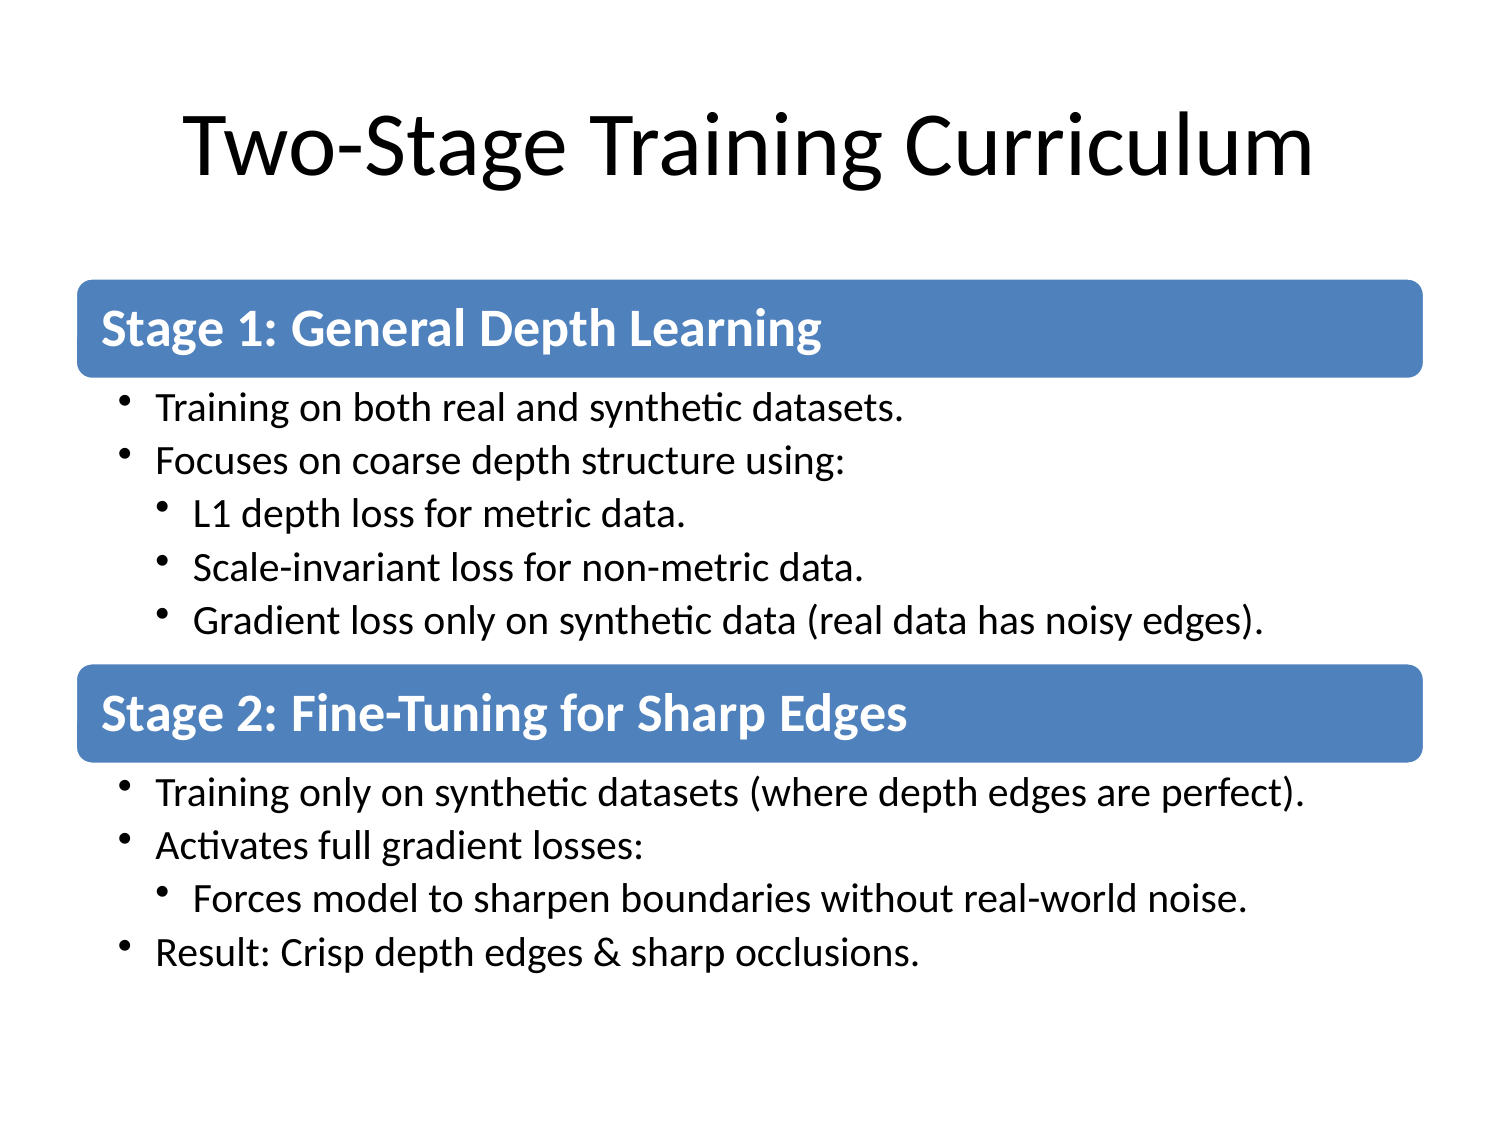

# Two-Stage Training Curriculum
Stage 1: General Depth Learning
Training on both real and synthetic datasets.
Focuses on coarse depth structure using:
L1 depth loss for metric data.
Scale-invariant loss for non-metric data.
Gradient loss only on synthetic data (real data has noisy edges).
Stage 2: Fine-Tuning for Sharp Edges
Training only on synthetic datasets (where depth edges are perfect).
Activates full gradient losses:
Forces model to sharpen boundaries without real-world noise.
Result: Crisp depth edges & sharp occlusions.